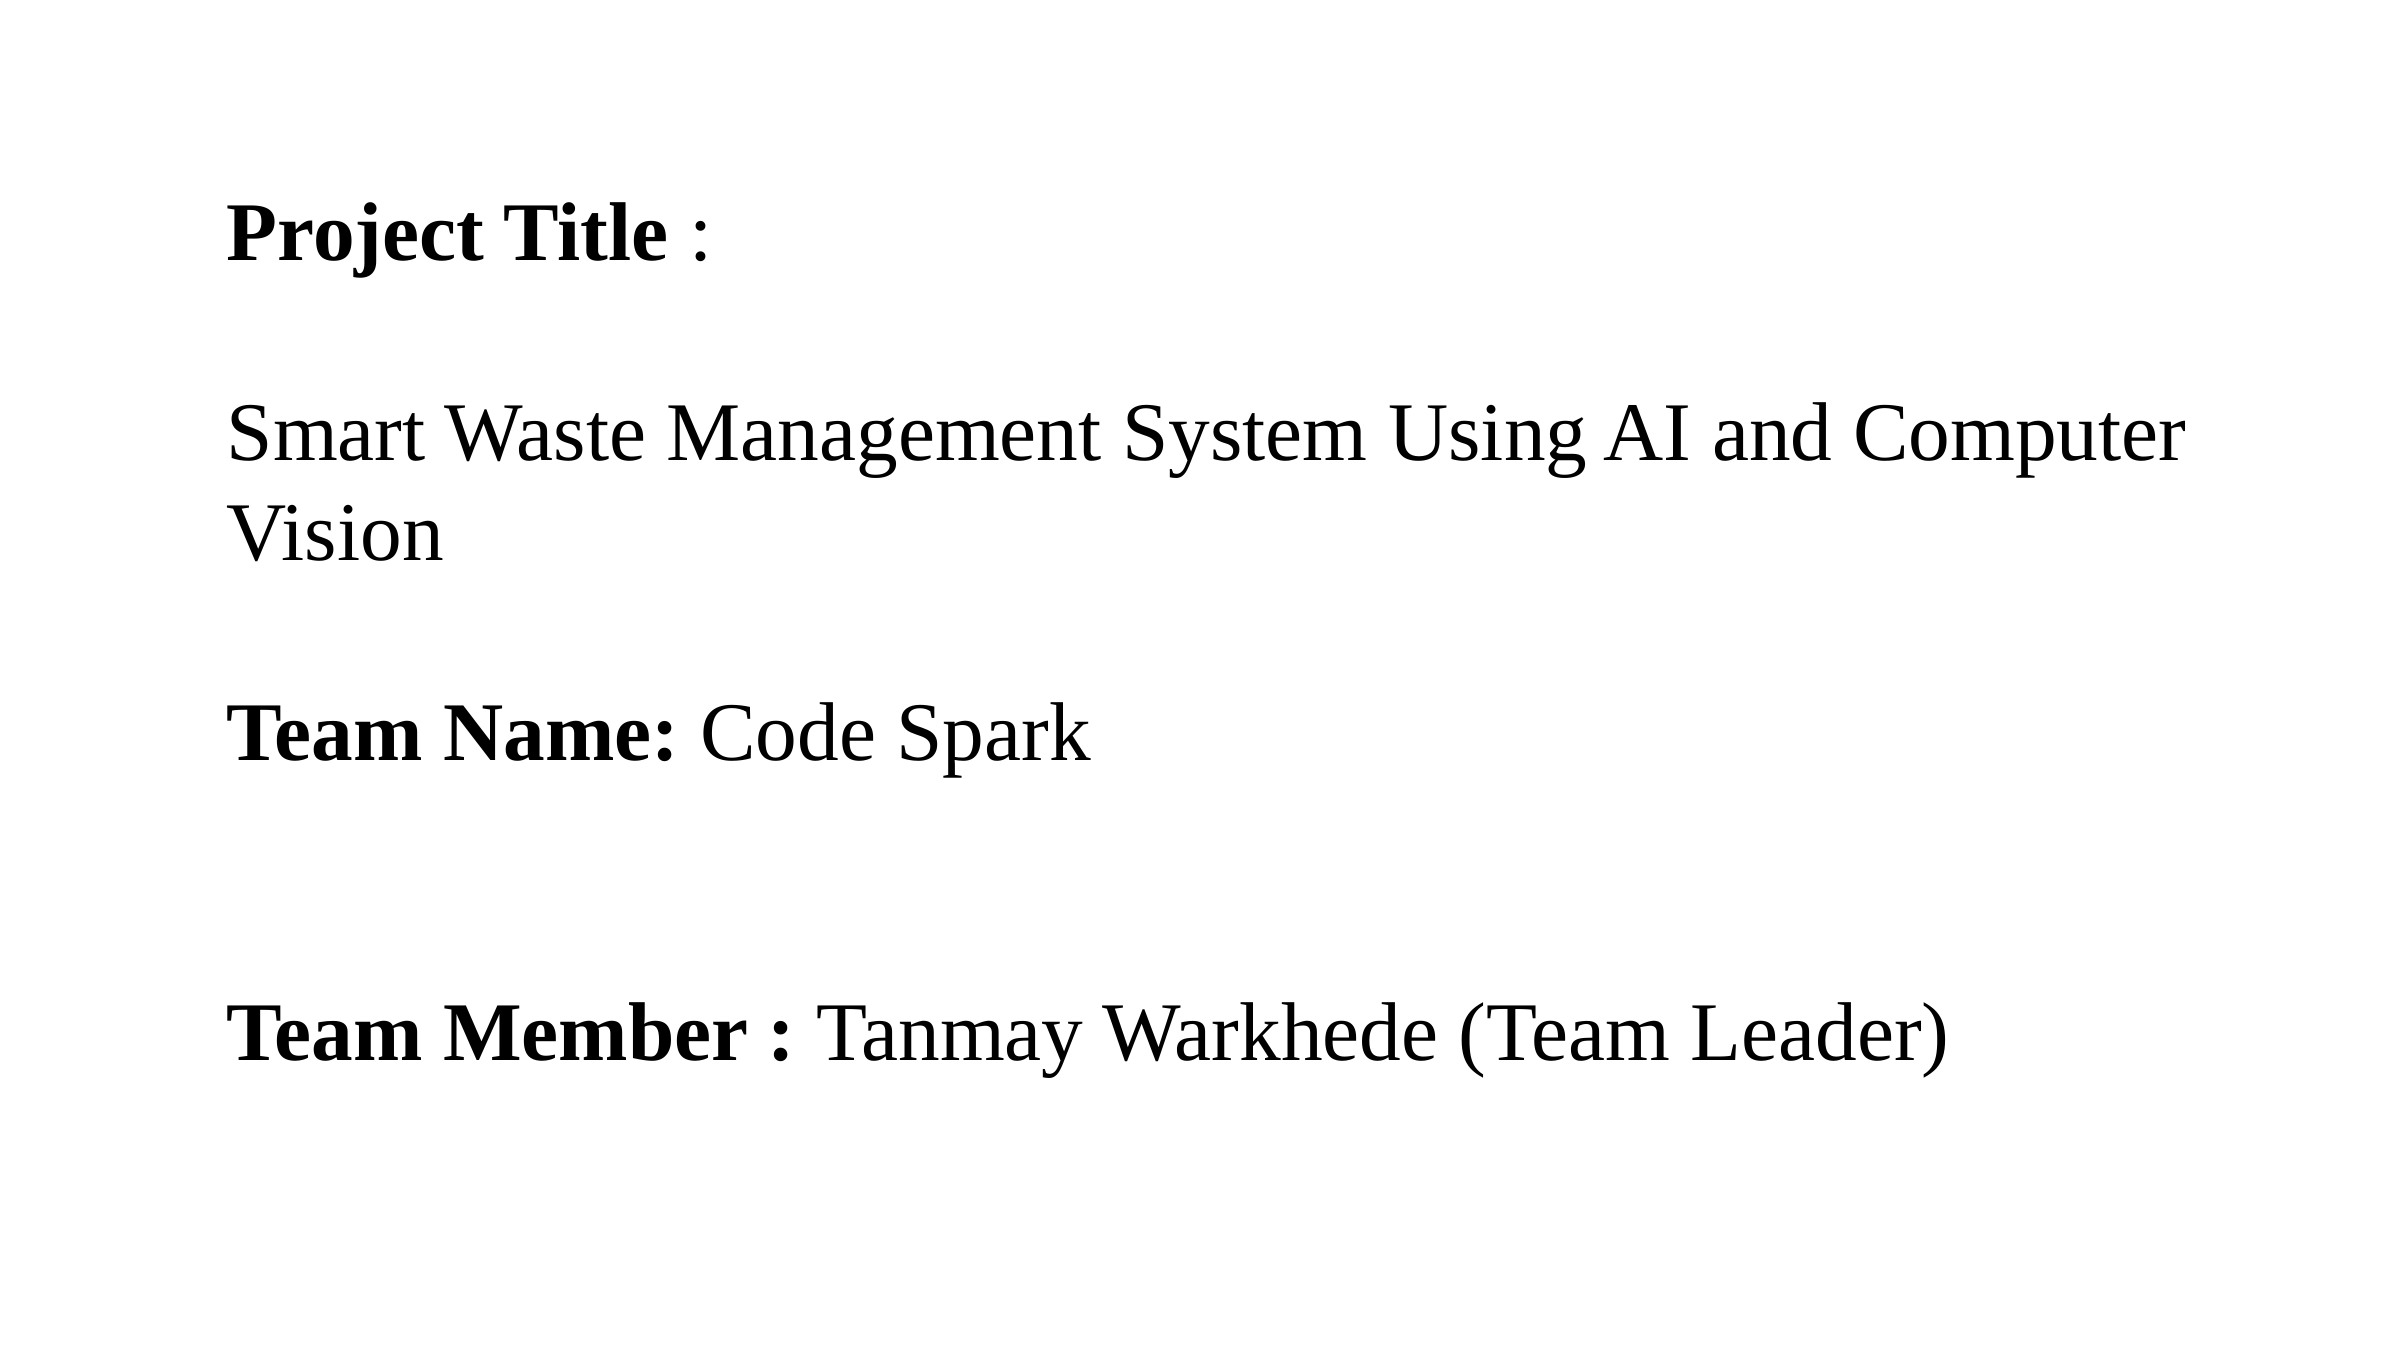

Project Title :

Smart Waste Management System Using AI and Computer Vision
Team Name: Code Spark

Team Member : Tanmay Warkhede (Team Leader)